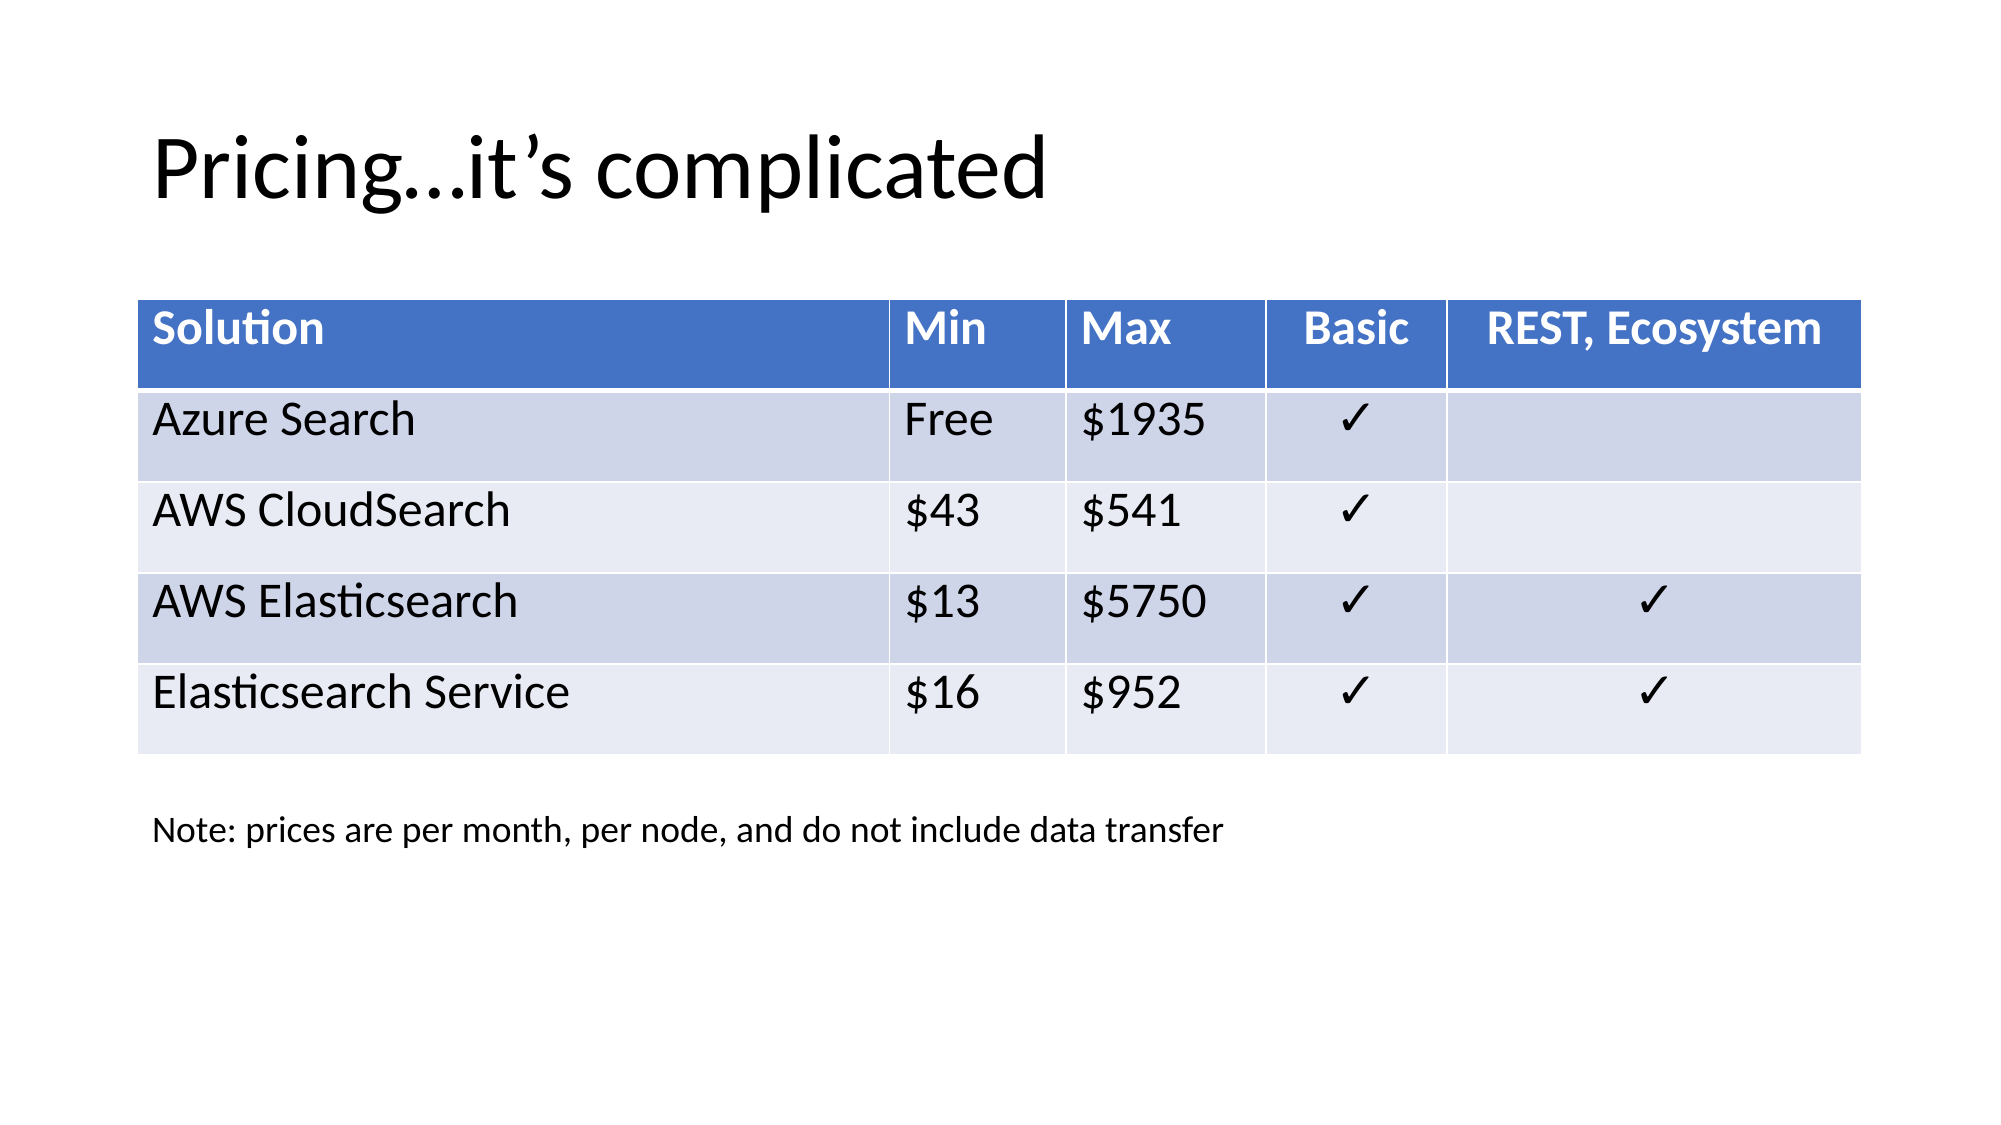

# Pricing…it’s complicated
| Solution | Min | Max | Basic | REST, Ecosystem |
| --- | --- | --- | --- | --- |
| Azure Search | Free | $1935 | ✓ |  |
| AWS CloudSearch | $43 | $541 | ✓ |  |
| AWS Elasticsearch | $13 | $5750 | ✓ | ✓ |
| Elasticsearch Service | $16 | $952 | ✓ | ✓ |
Note: prices are per month, per node, and do not include data transfer